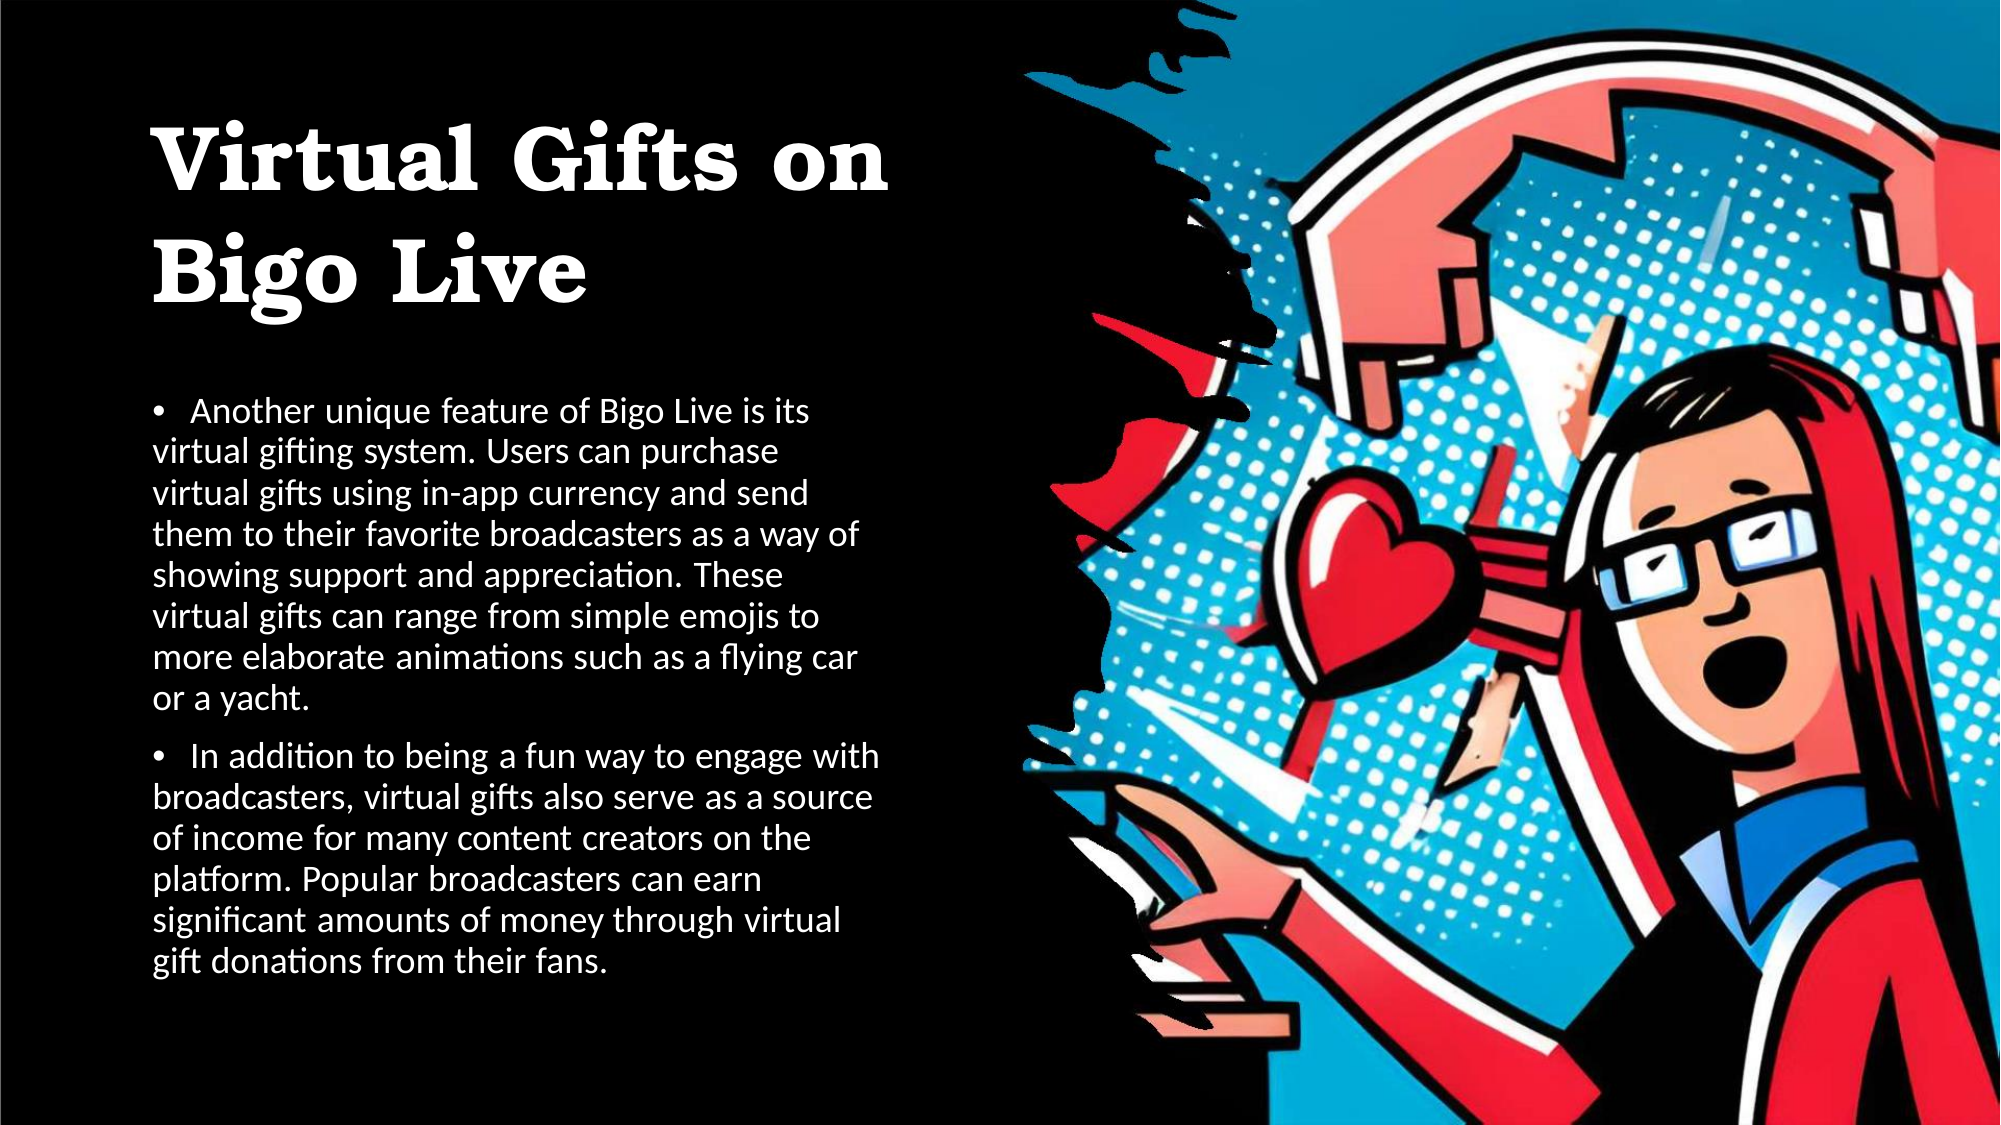

Virtual Gifts on Bigo Live
• Another unique feature of Bigo Live is its
virtual gifting system. Users can purchase
virtual gifts using in-app currency and send
them to their favorite broadcasters as a way of
showing support and appreciation. These
virtual gifts can range from simple emojis to
more elaborate animations such as a flying car
or a yacht.
• In addition to being a fun way to engage with
broadcasters, virtual gifts also serve as a source
of income for many content creators on the
platform. Popular broadcasters can earn
significant amounts of money through virtual
gift donations from their fans.